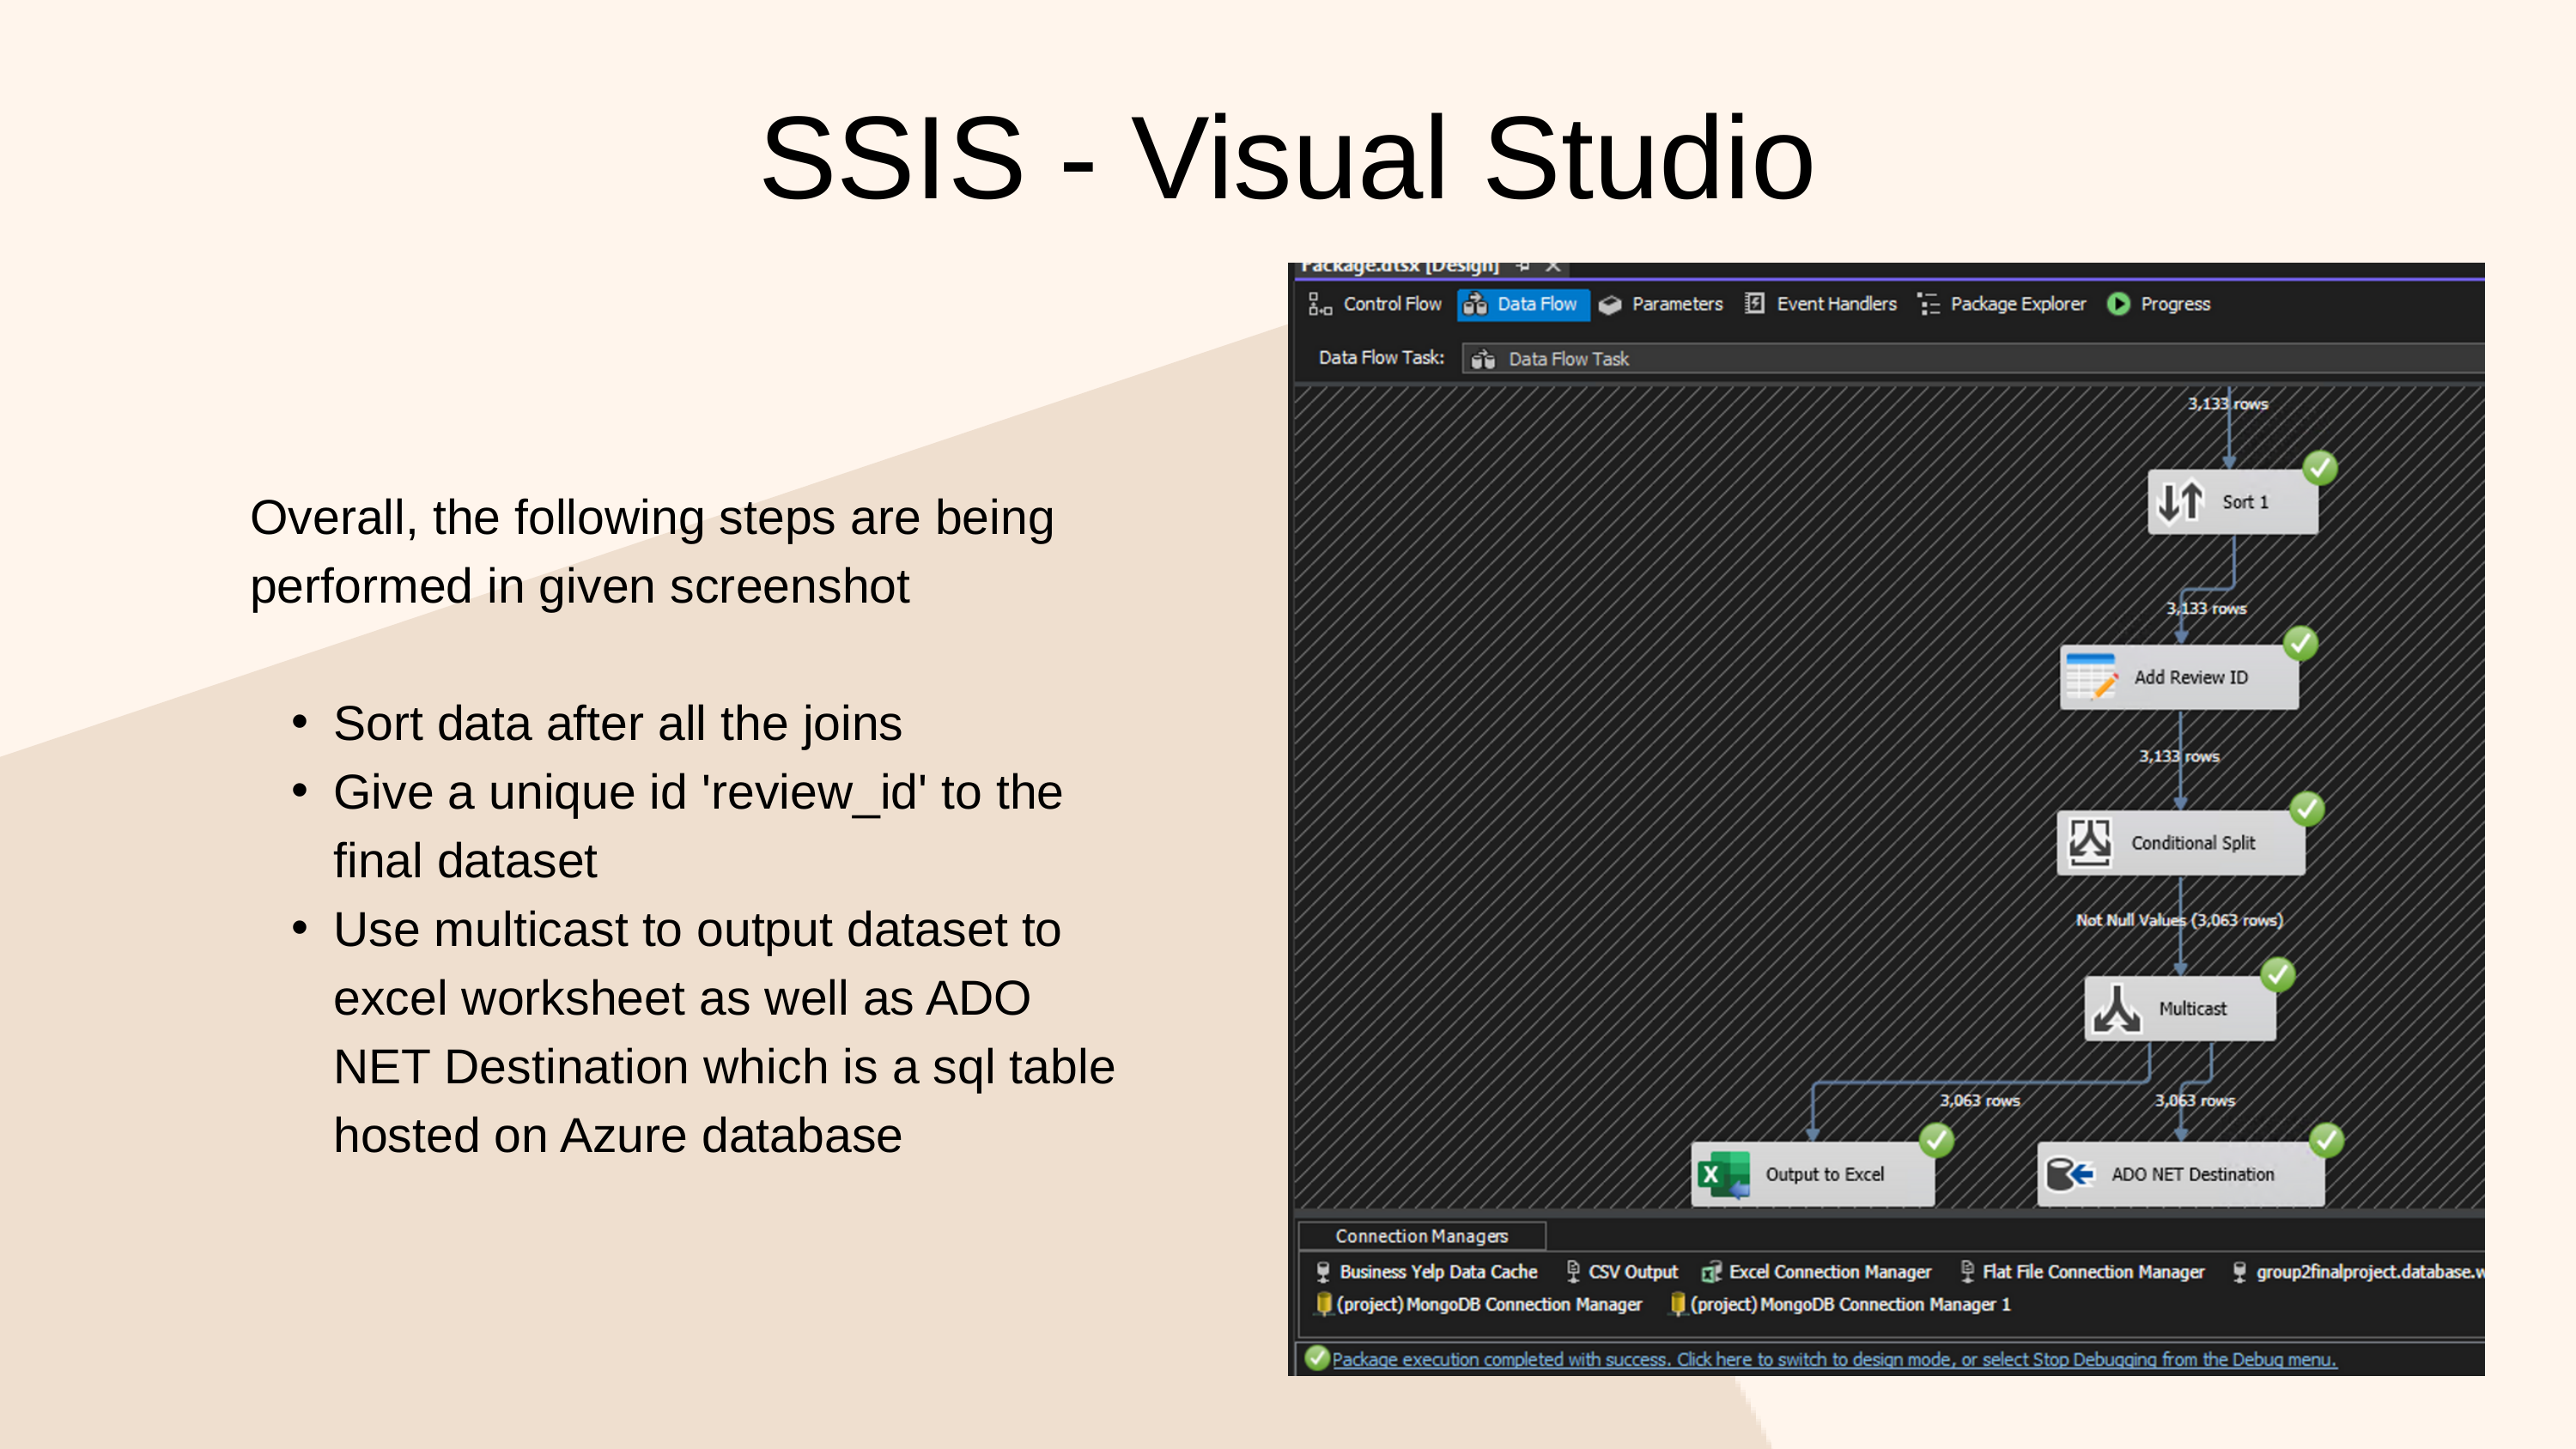

SSIS - Visual Studio

Overall, the following steps are being performed in given screenshot

Sort data after all the joins
Give a unique id 'review_id' to the final dataset
Use multicast to output dataset to excel worksheet as well as ADO NET Destination which is a sql table hosted on Azure database